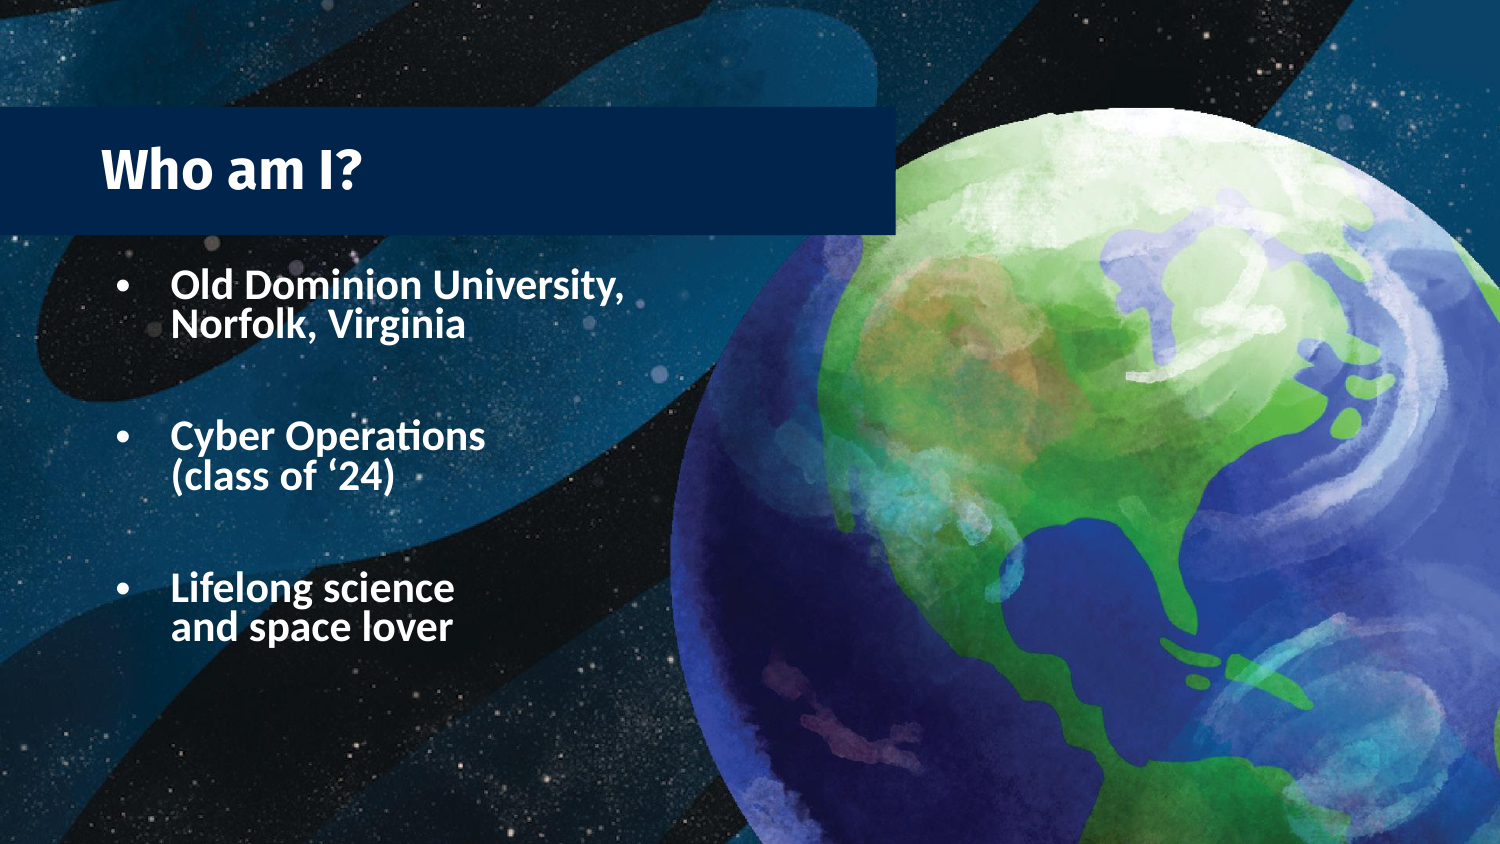

# Who am I?
Old Dominion University, Norfolk, Virginia

Cyber Operations
(class of ‘24)

Lifelong science
and space lover